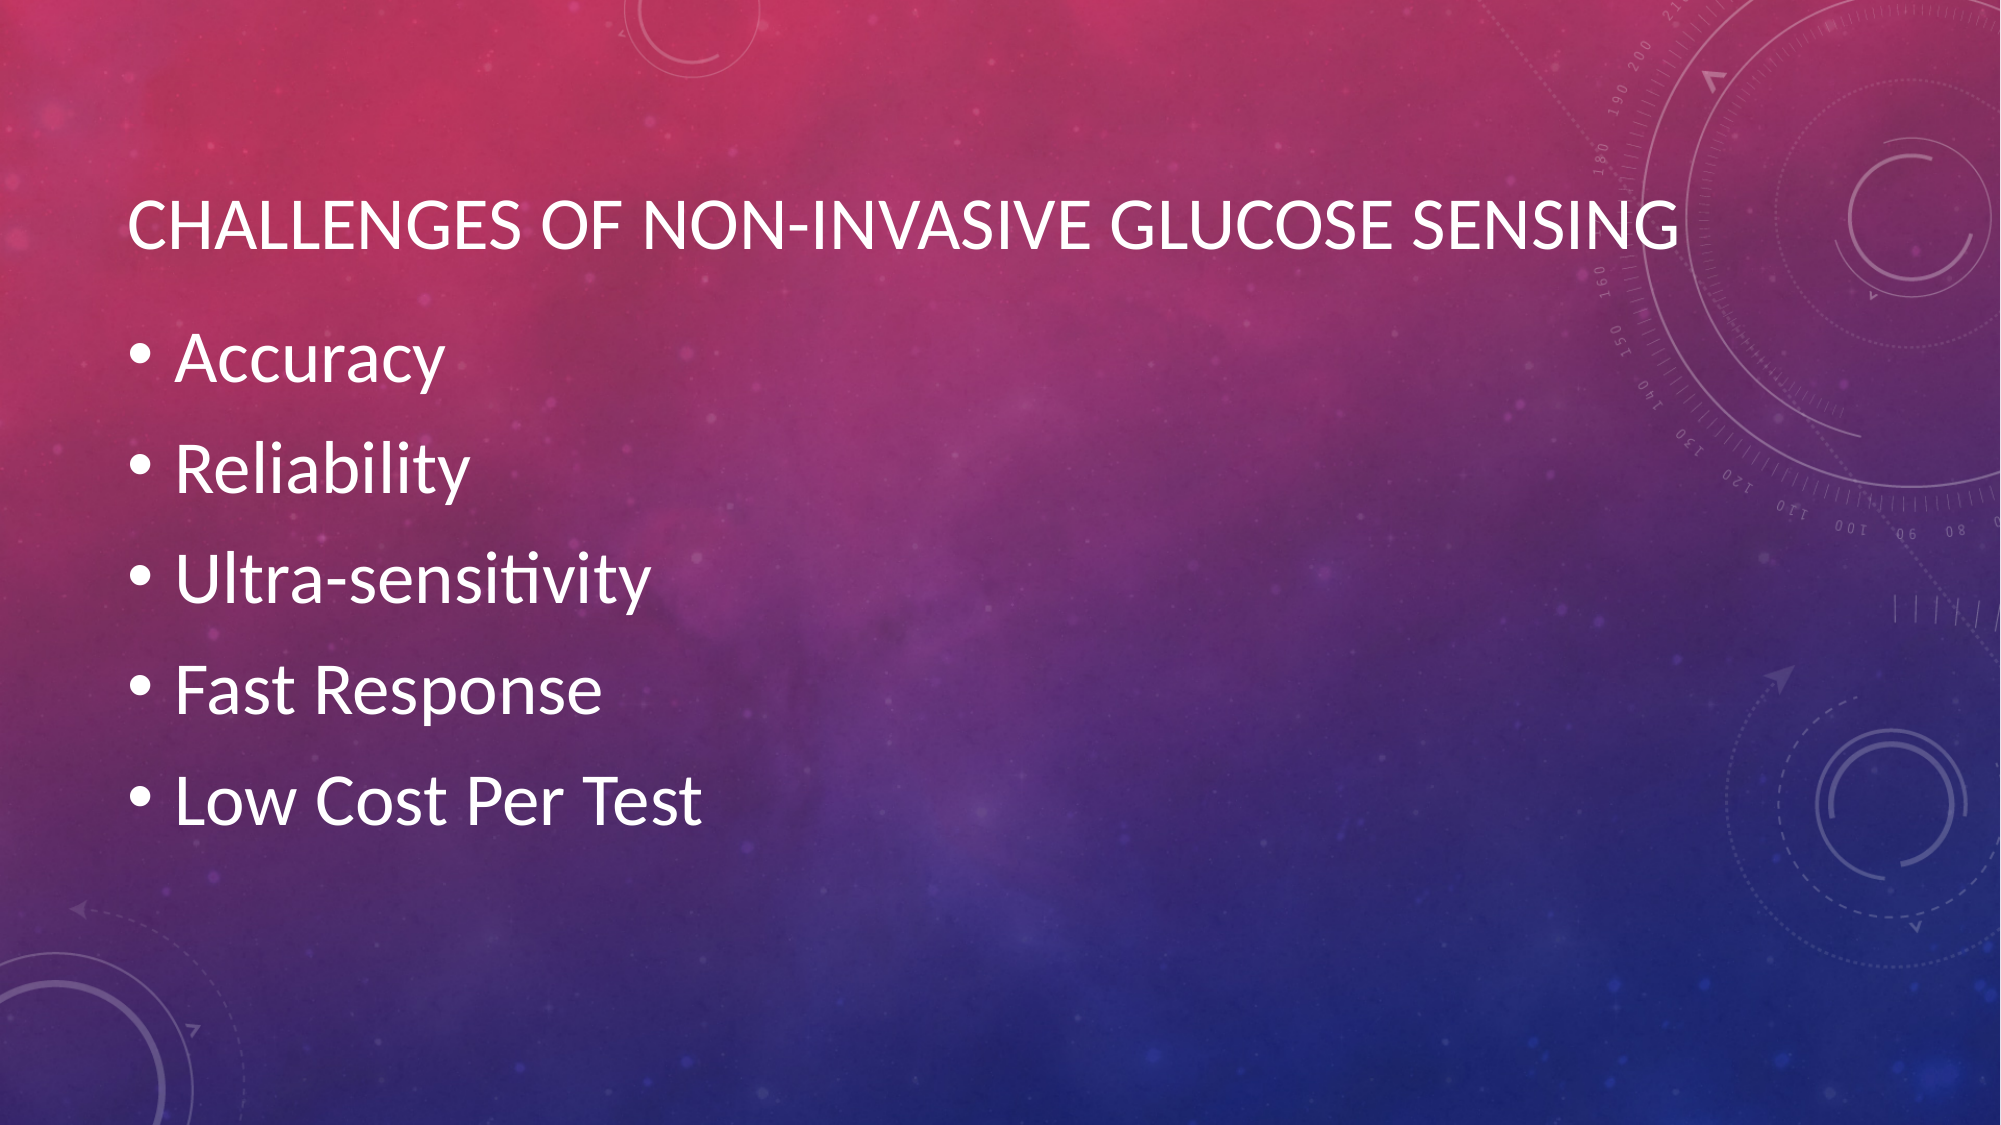

# Challenges of Non-Invasive Glucose sensing
Accuracy
Reliability
Ultra-sensitivity
Fast Response
Low Cost Per Test